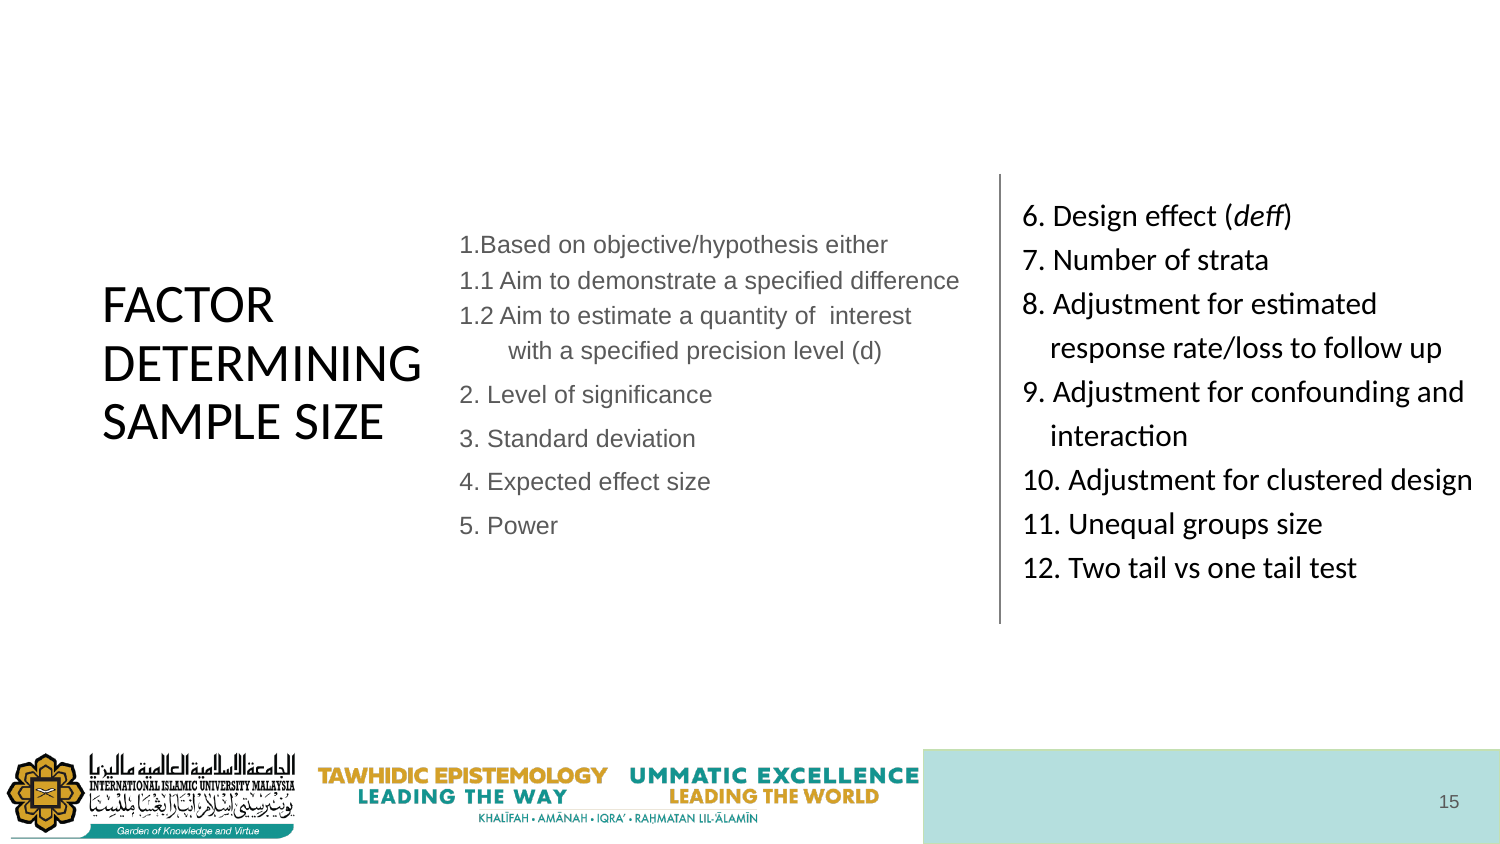

6. Design effect (deff)
7. Number of strata
8. Adjustment for estimated
    response rate/loss to follow up
9. Adjustment for confounding and
    interaction
10. Adjustment for clustered design
11. Unequal groups size
12. Two tail vs one tail test

1.Based on objective/hypothesis either
1.1 Aim to demonstrate a specified difference
1.2 Aim to estimate a quantity of  interest
       with a specified precision level (d)
2. Level of significance
3. Standard deviation
4. Expected effect size
5. Power
# FACTOR DETERMINING SAMPLE SIZE
15